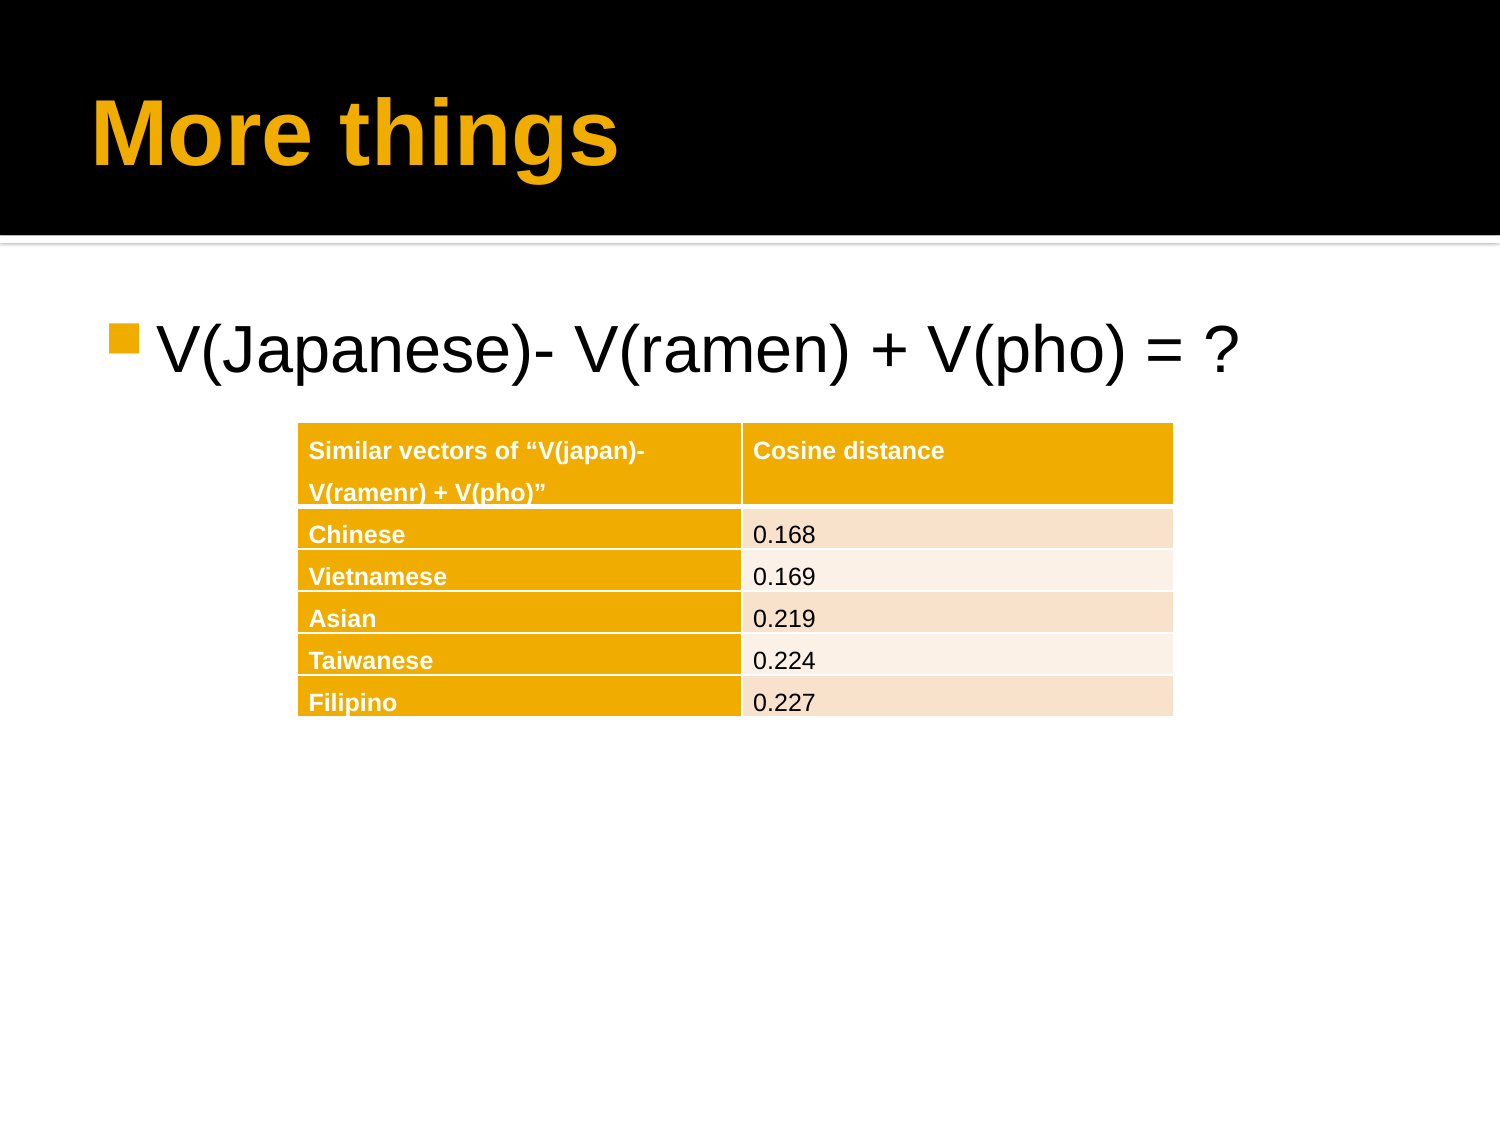

# More things
V(Japanese)- V(ramen) + V(pho) = ?

| Similar vectors of “V(japan)- V(ramenr) + V(pho)” | Cosine distance |
| --- | --- |
| Chinese | 0.168 |
| Vietnamese | 0.169 |
| Asian | 0.219 |
| Taiwanese | 0.224 |
| Filipino | 0.227 |